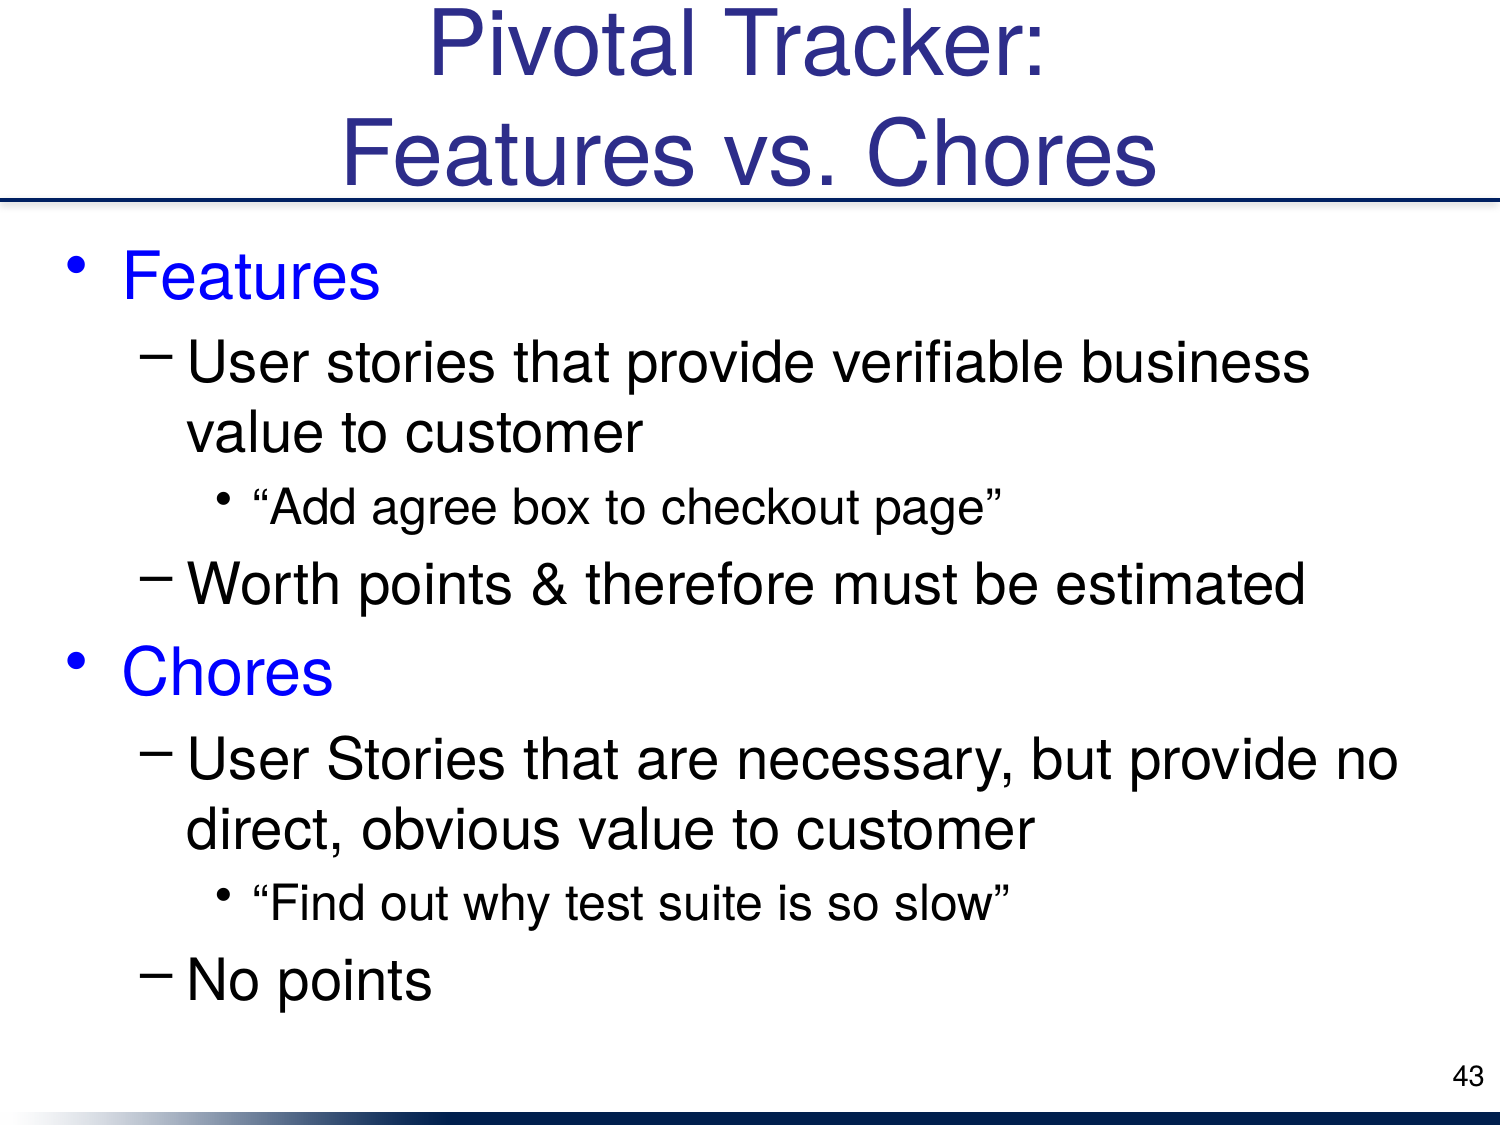

# Pivotal Tracker: Features vs. Chores
Features
User stories that provide verifiable business value to customer
“Add agree box to checkout page”
Worth points & therefore must be estimated
Chores
User Stories that are necessary, but provide no direct, obvious value to customer
“Find out why test suite is so slow”
No points

43